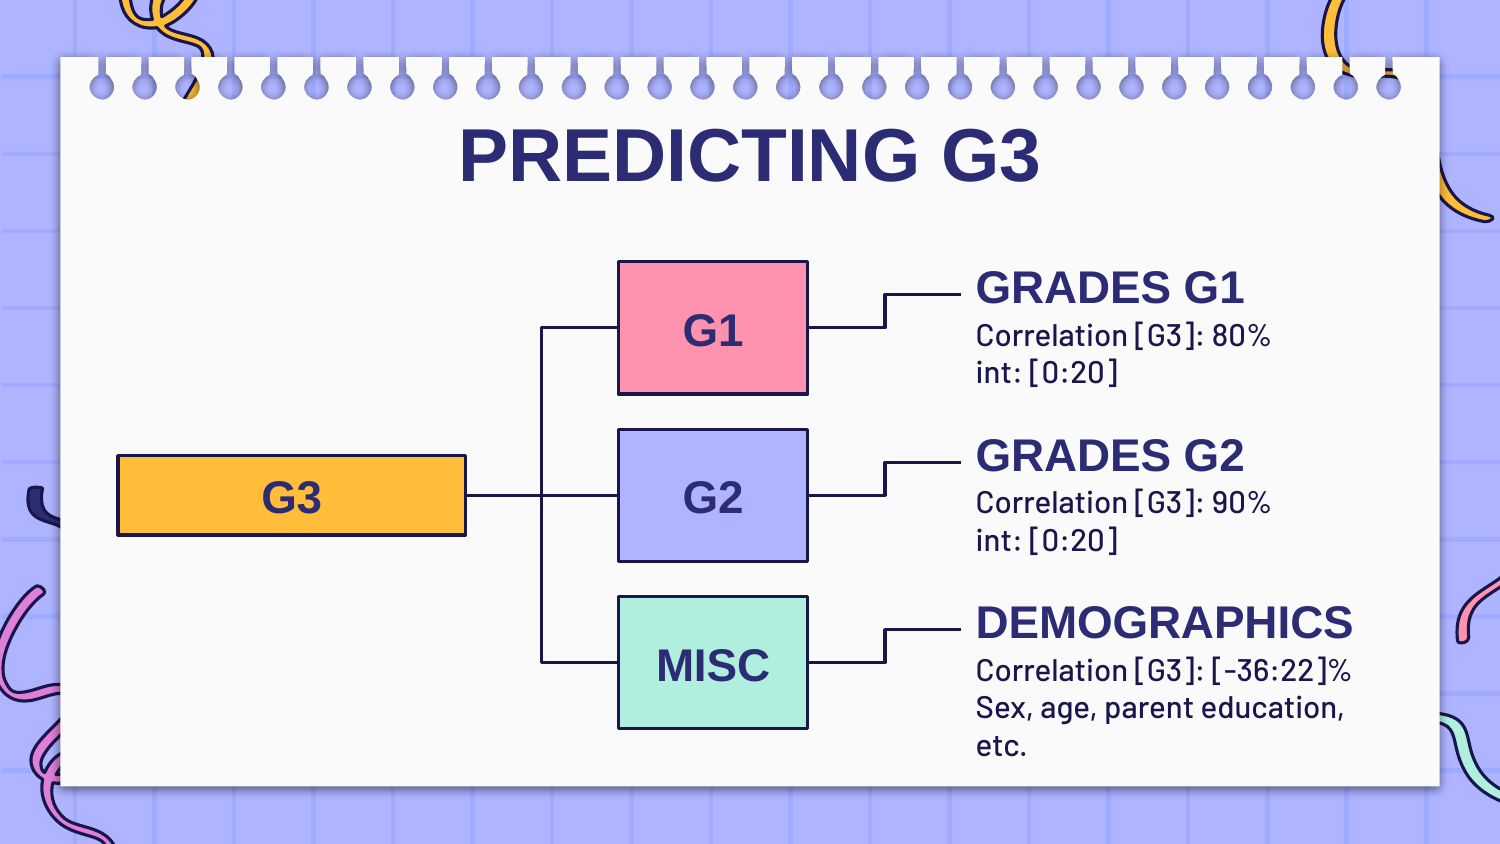

# PREDICTING G3
GRADES G1
Correlation [G3]: 80%
int: [0:20]
G1
GRADES G2
Correlation [G3]: 90%
int: [0:20]
G2
G3
DEMOGRAPHICS
Correlation [G3]: [-36:22]%
Sex, age, parent education, etc.
MISC